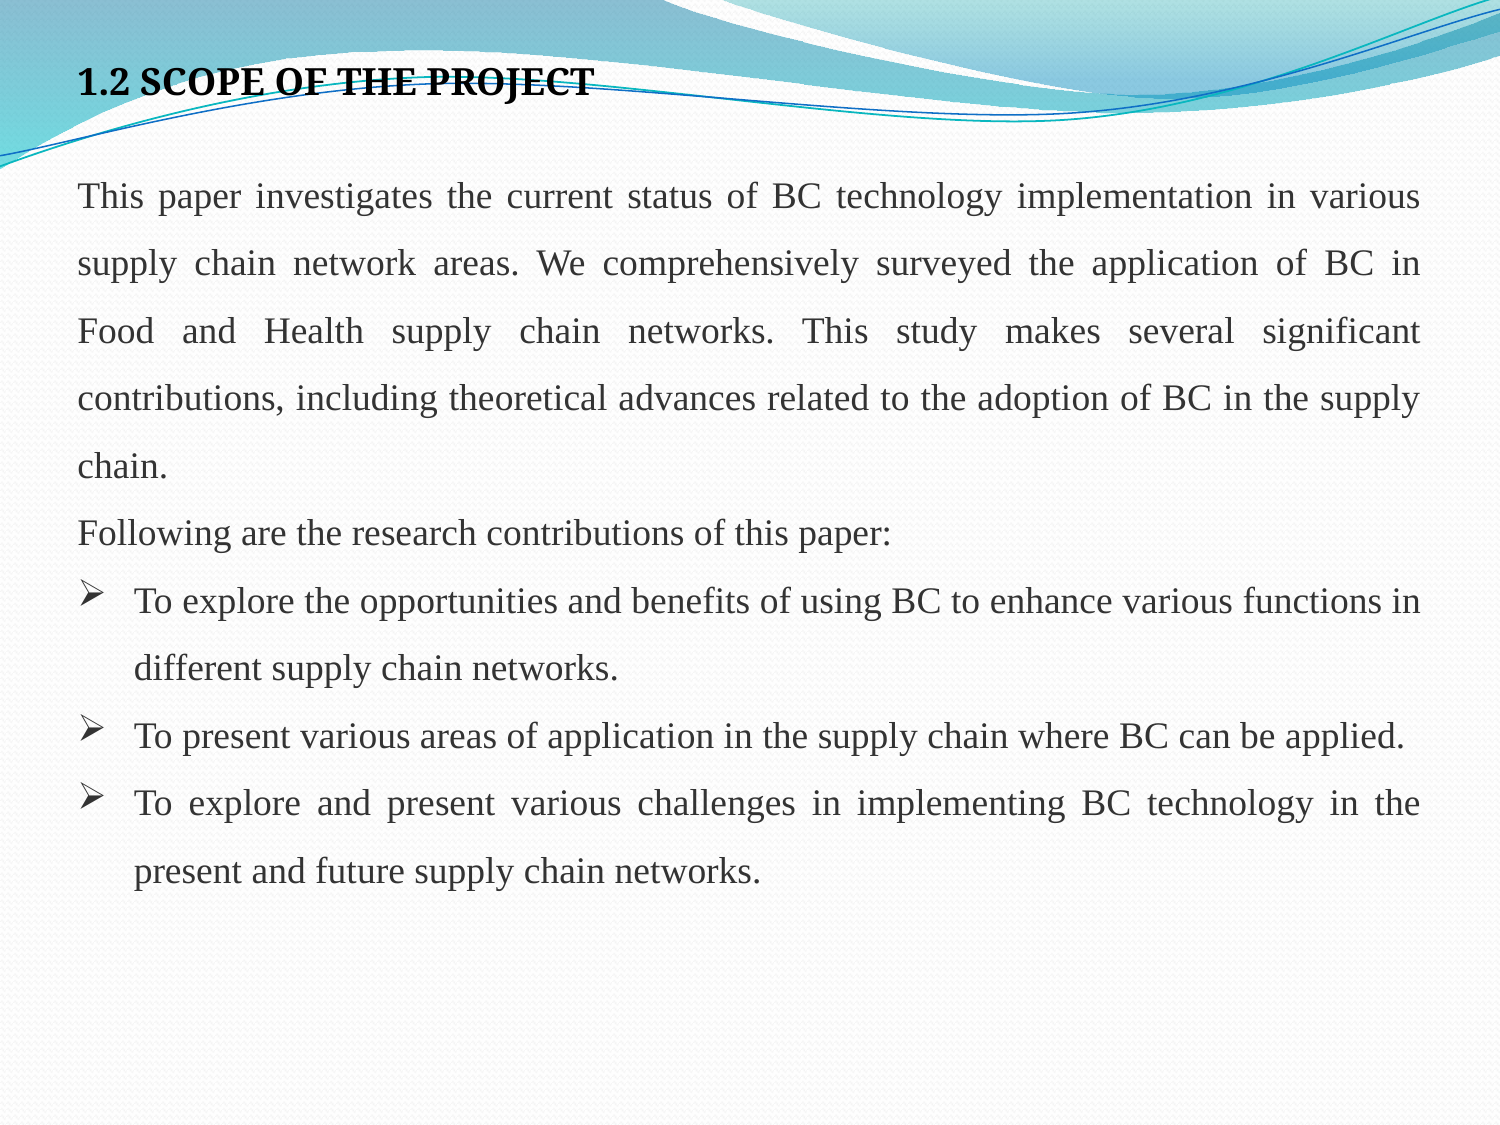

1.2 SCOPE OF THE PROJECT

This paper investigates the current status of BC technology implementation in various supply chain network areas. We comprehensively surveyed the application of BC in Food and Health supply chain networks. This study makes several significant contributions, including theoretical advances related to the adoption of BC in the supply chain.
Following are the research contributions of this paper:
To explore the opportunities and benefits of using BC to enhance various functions in different supply chain networks.
To present various areas of application in the supply chain where BC can be applied.
To explore and present various challenges in implementing BC technology in the present and future supply chain networks.